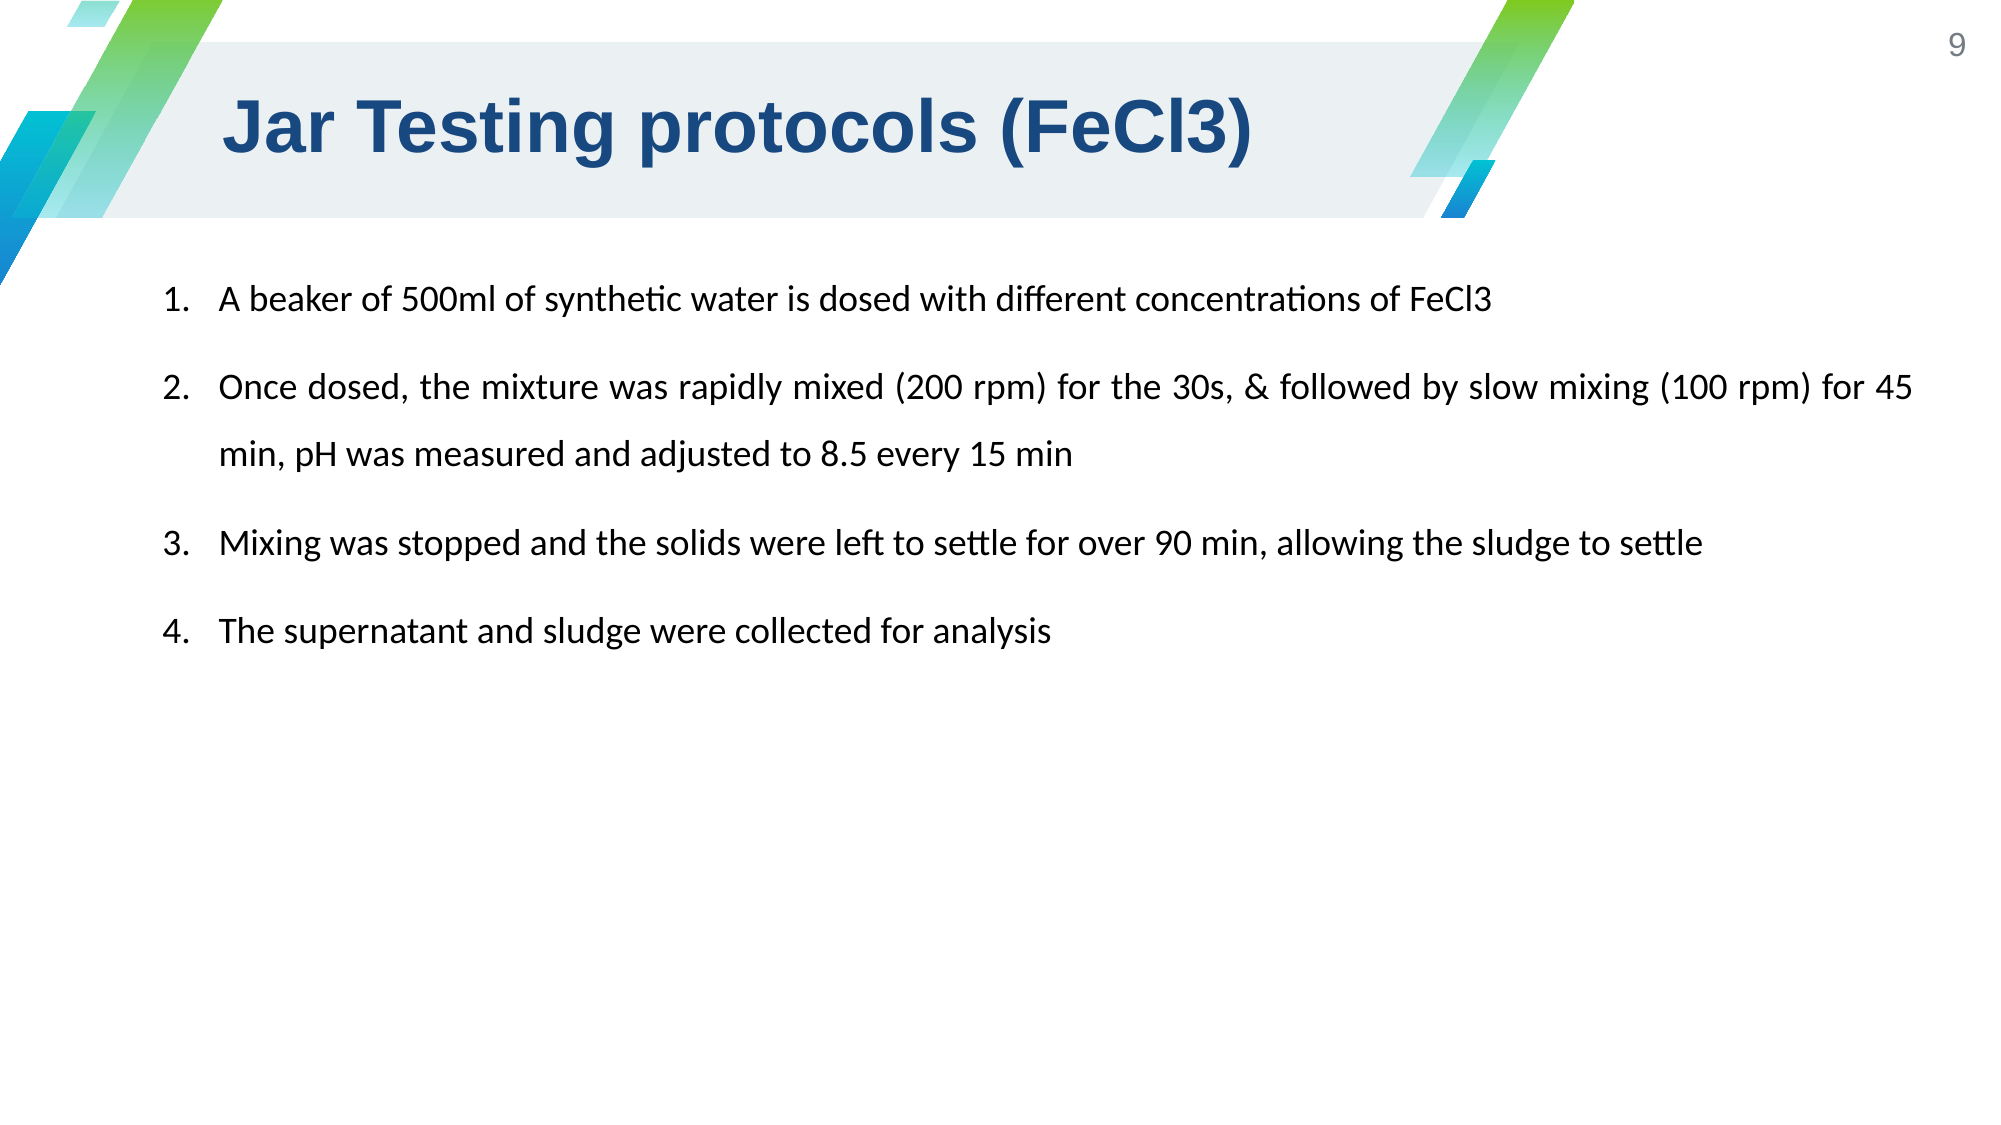

9
# Jar Testing protocols (FeCl3)
A beaker of 500ml of synthetic water is dosed with different concentrations of FeCl3
Once dosed, the mixture was rapidly mixed (200 rpm) for the 30s, & followed by slow mixing (100 rpm) for 45 min, pH was measured and adjusted to 8.5 every 15 min
Mixing was stopped and the solids were left to settle for over 90 min, allowing the sludge to settle
The supernatant and sludge were collected for analysis